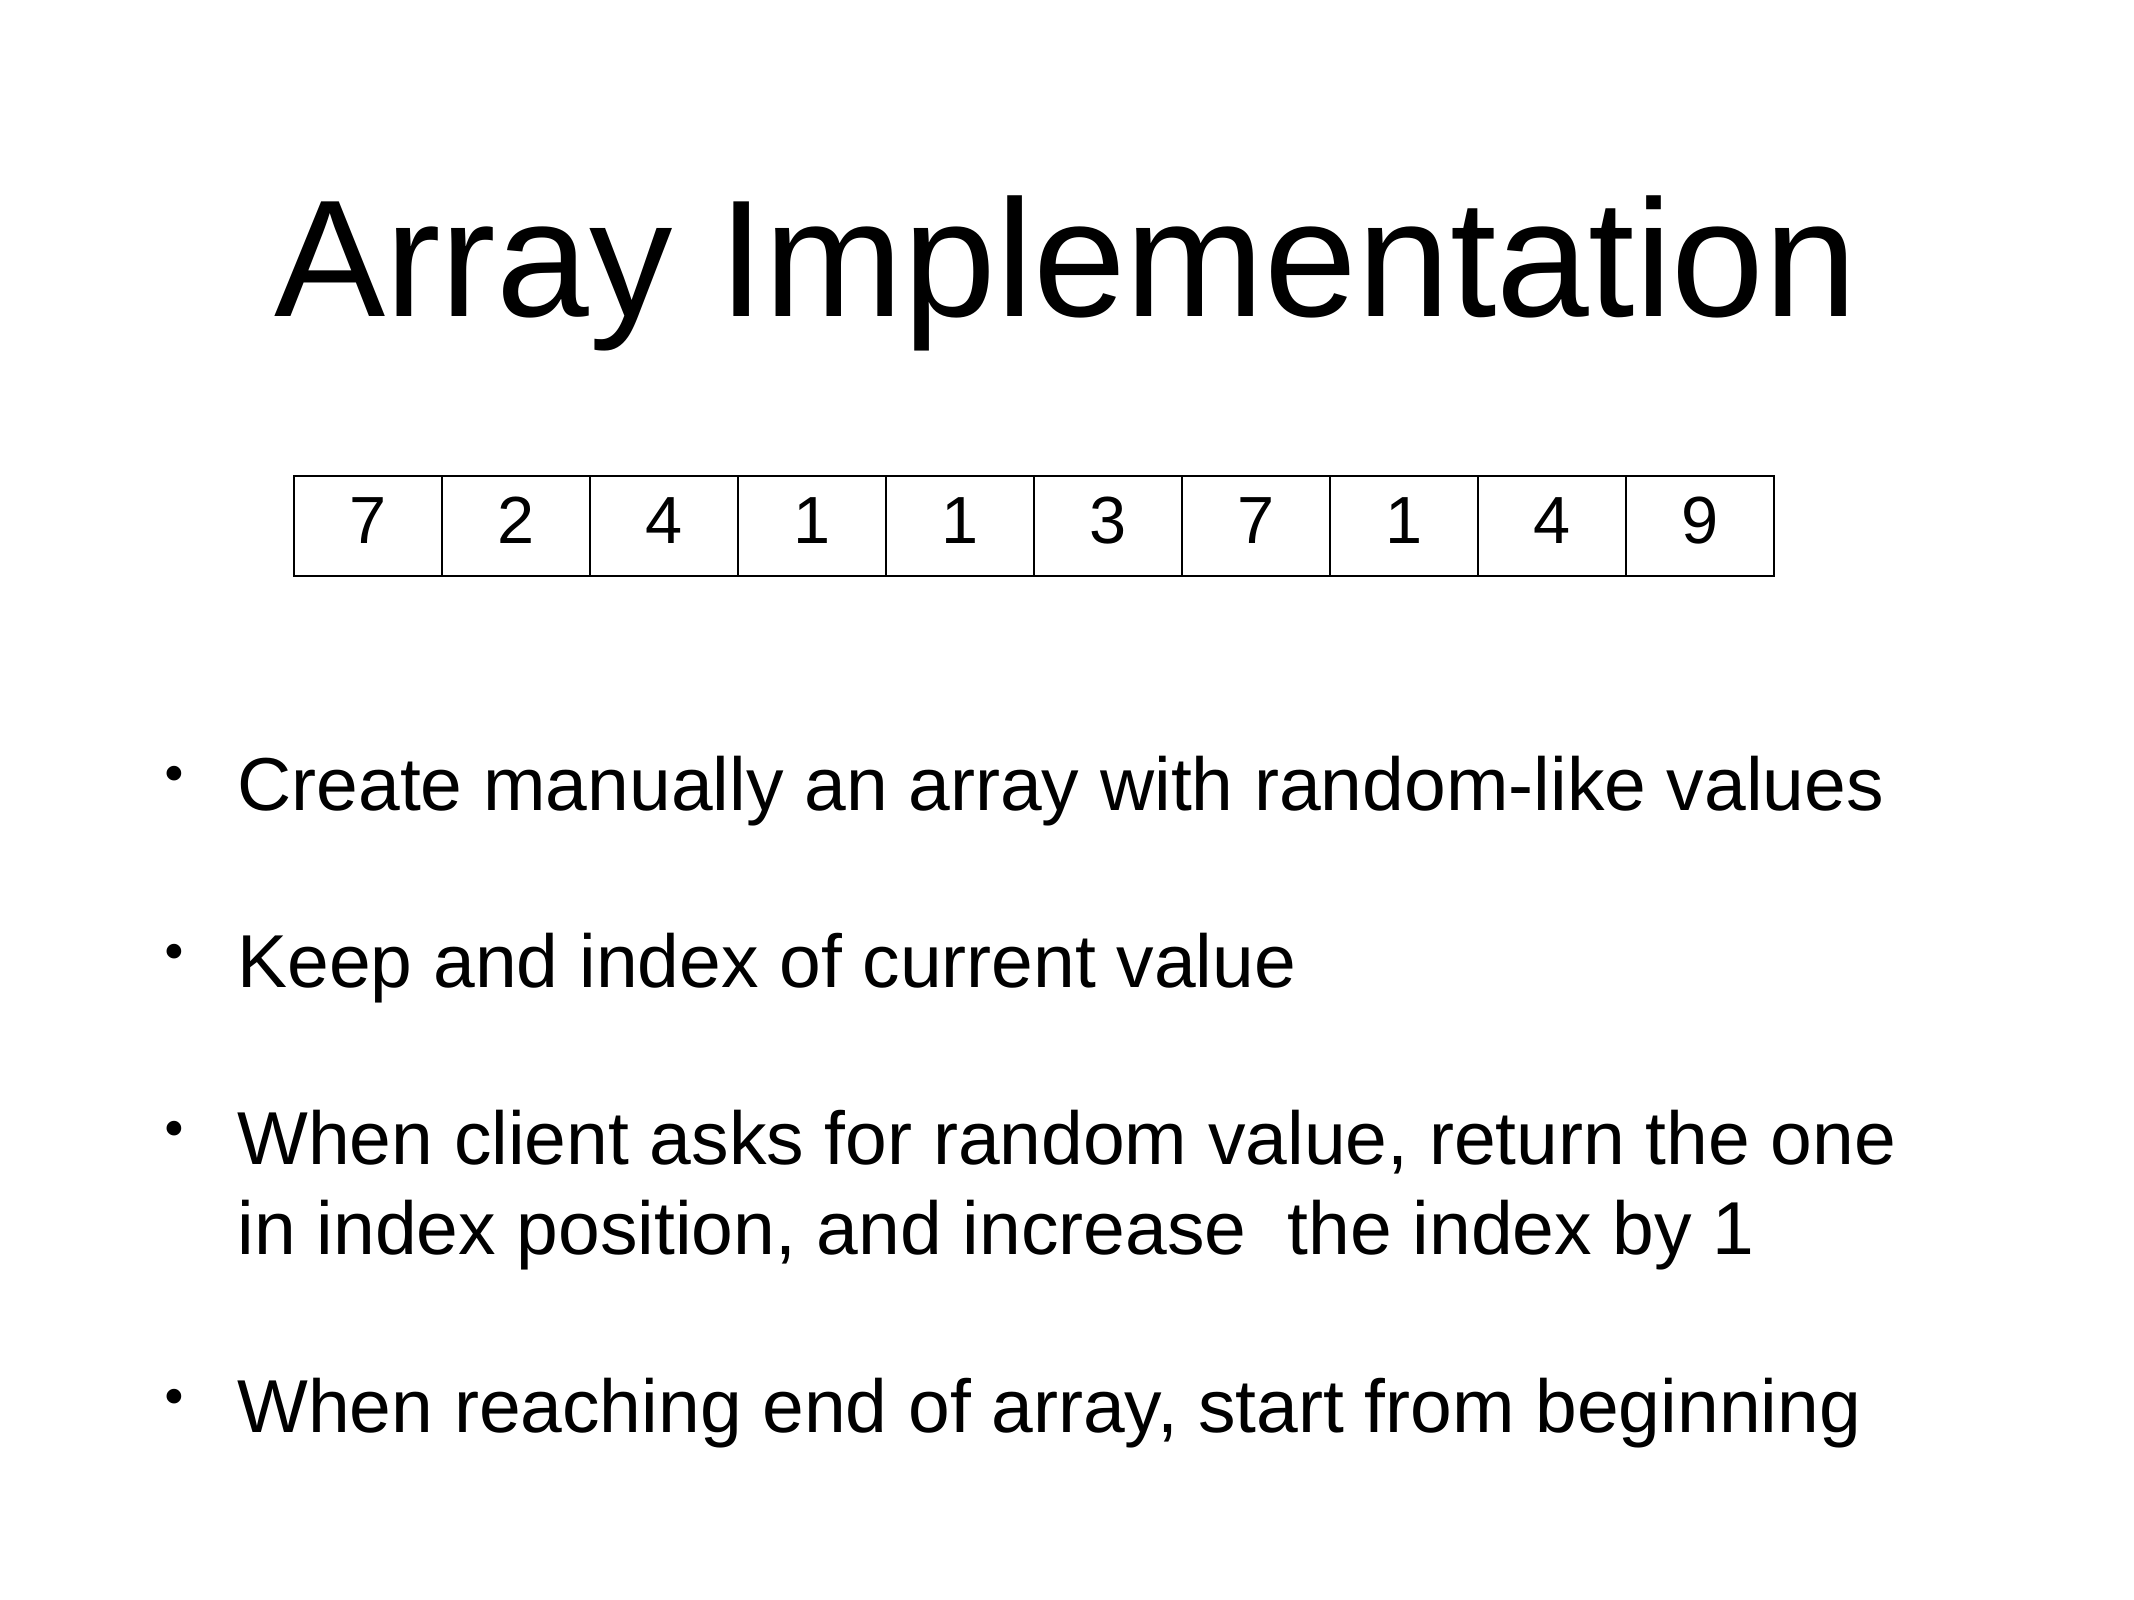

# Array Implementation
| 7 | 2 | 4 | 1 | 1 | 3 | 7 | 1 | 4 | 9 |
| --- | --- | --- | --- | --- | --- | --- | --- | --- | --- |
Create manually an array with random-like values
Keep and index of current value
When client asks for random value, return the one in index position, and increase  the index by 1
When reaching end of array, start from beginning